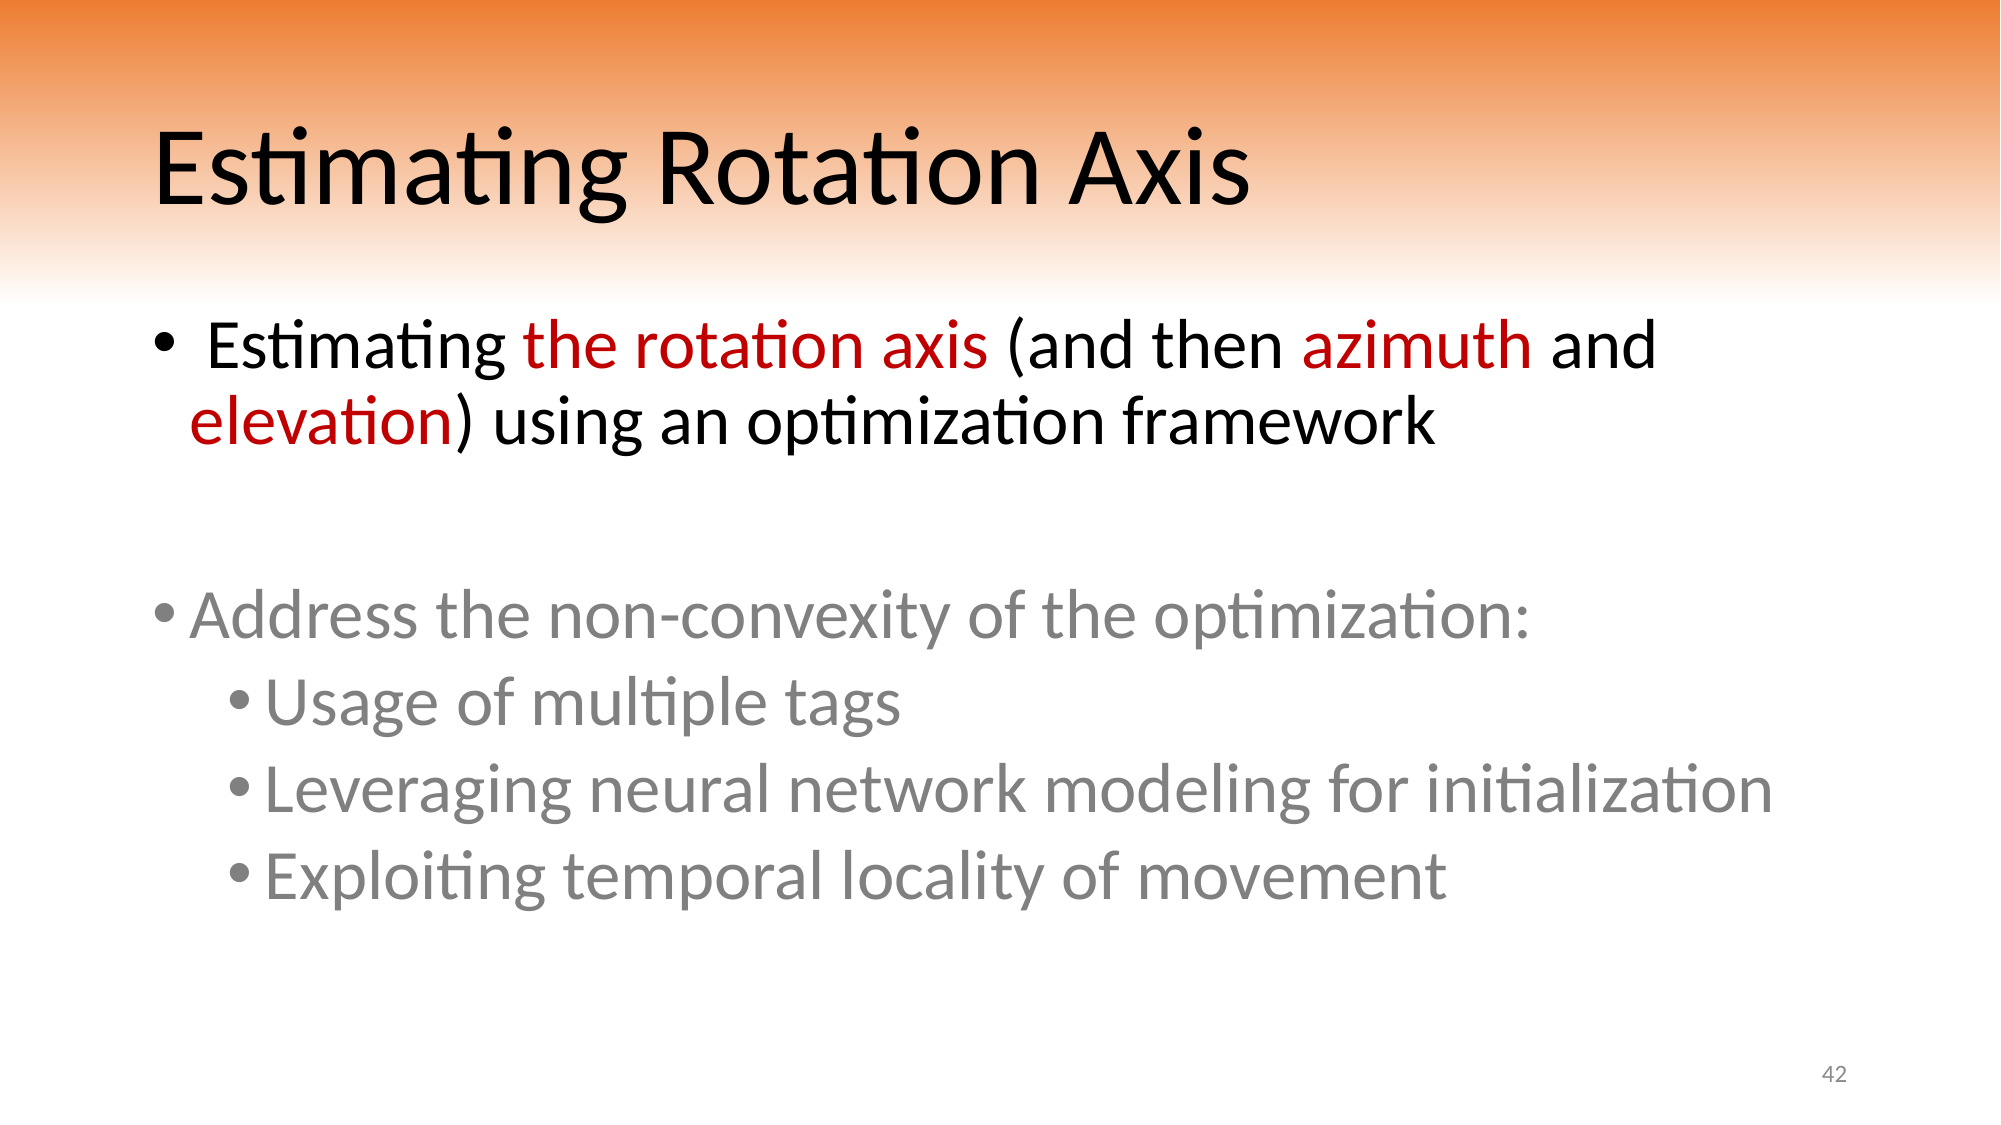

# Estimating Rotation Axis
 Estimating the rotation axis (and then azimuth and elevation) using an optimization framework

Address the non-convexity of the optimization:
Usage of multiple tags
Leveraging neural network modeling for initialization
Exploiting temporal locality of movement

42